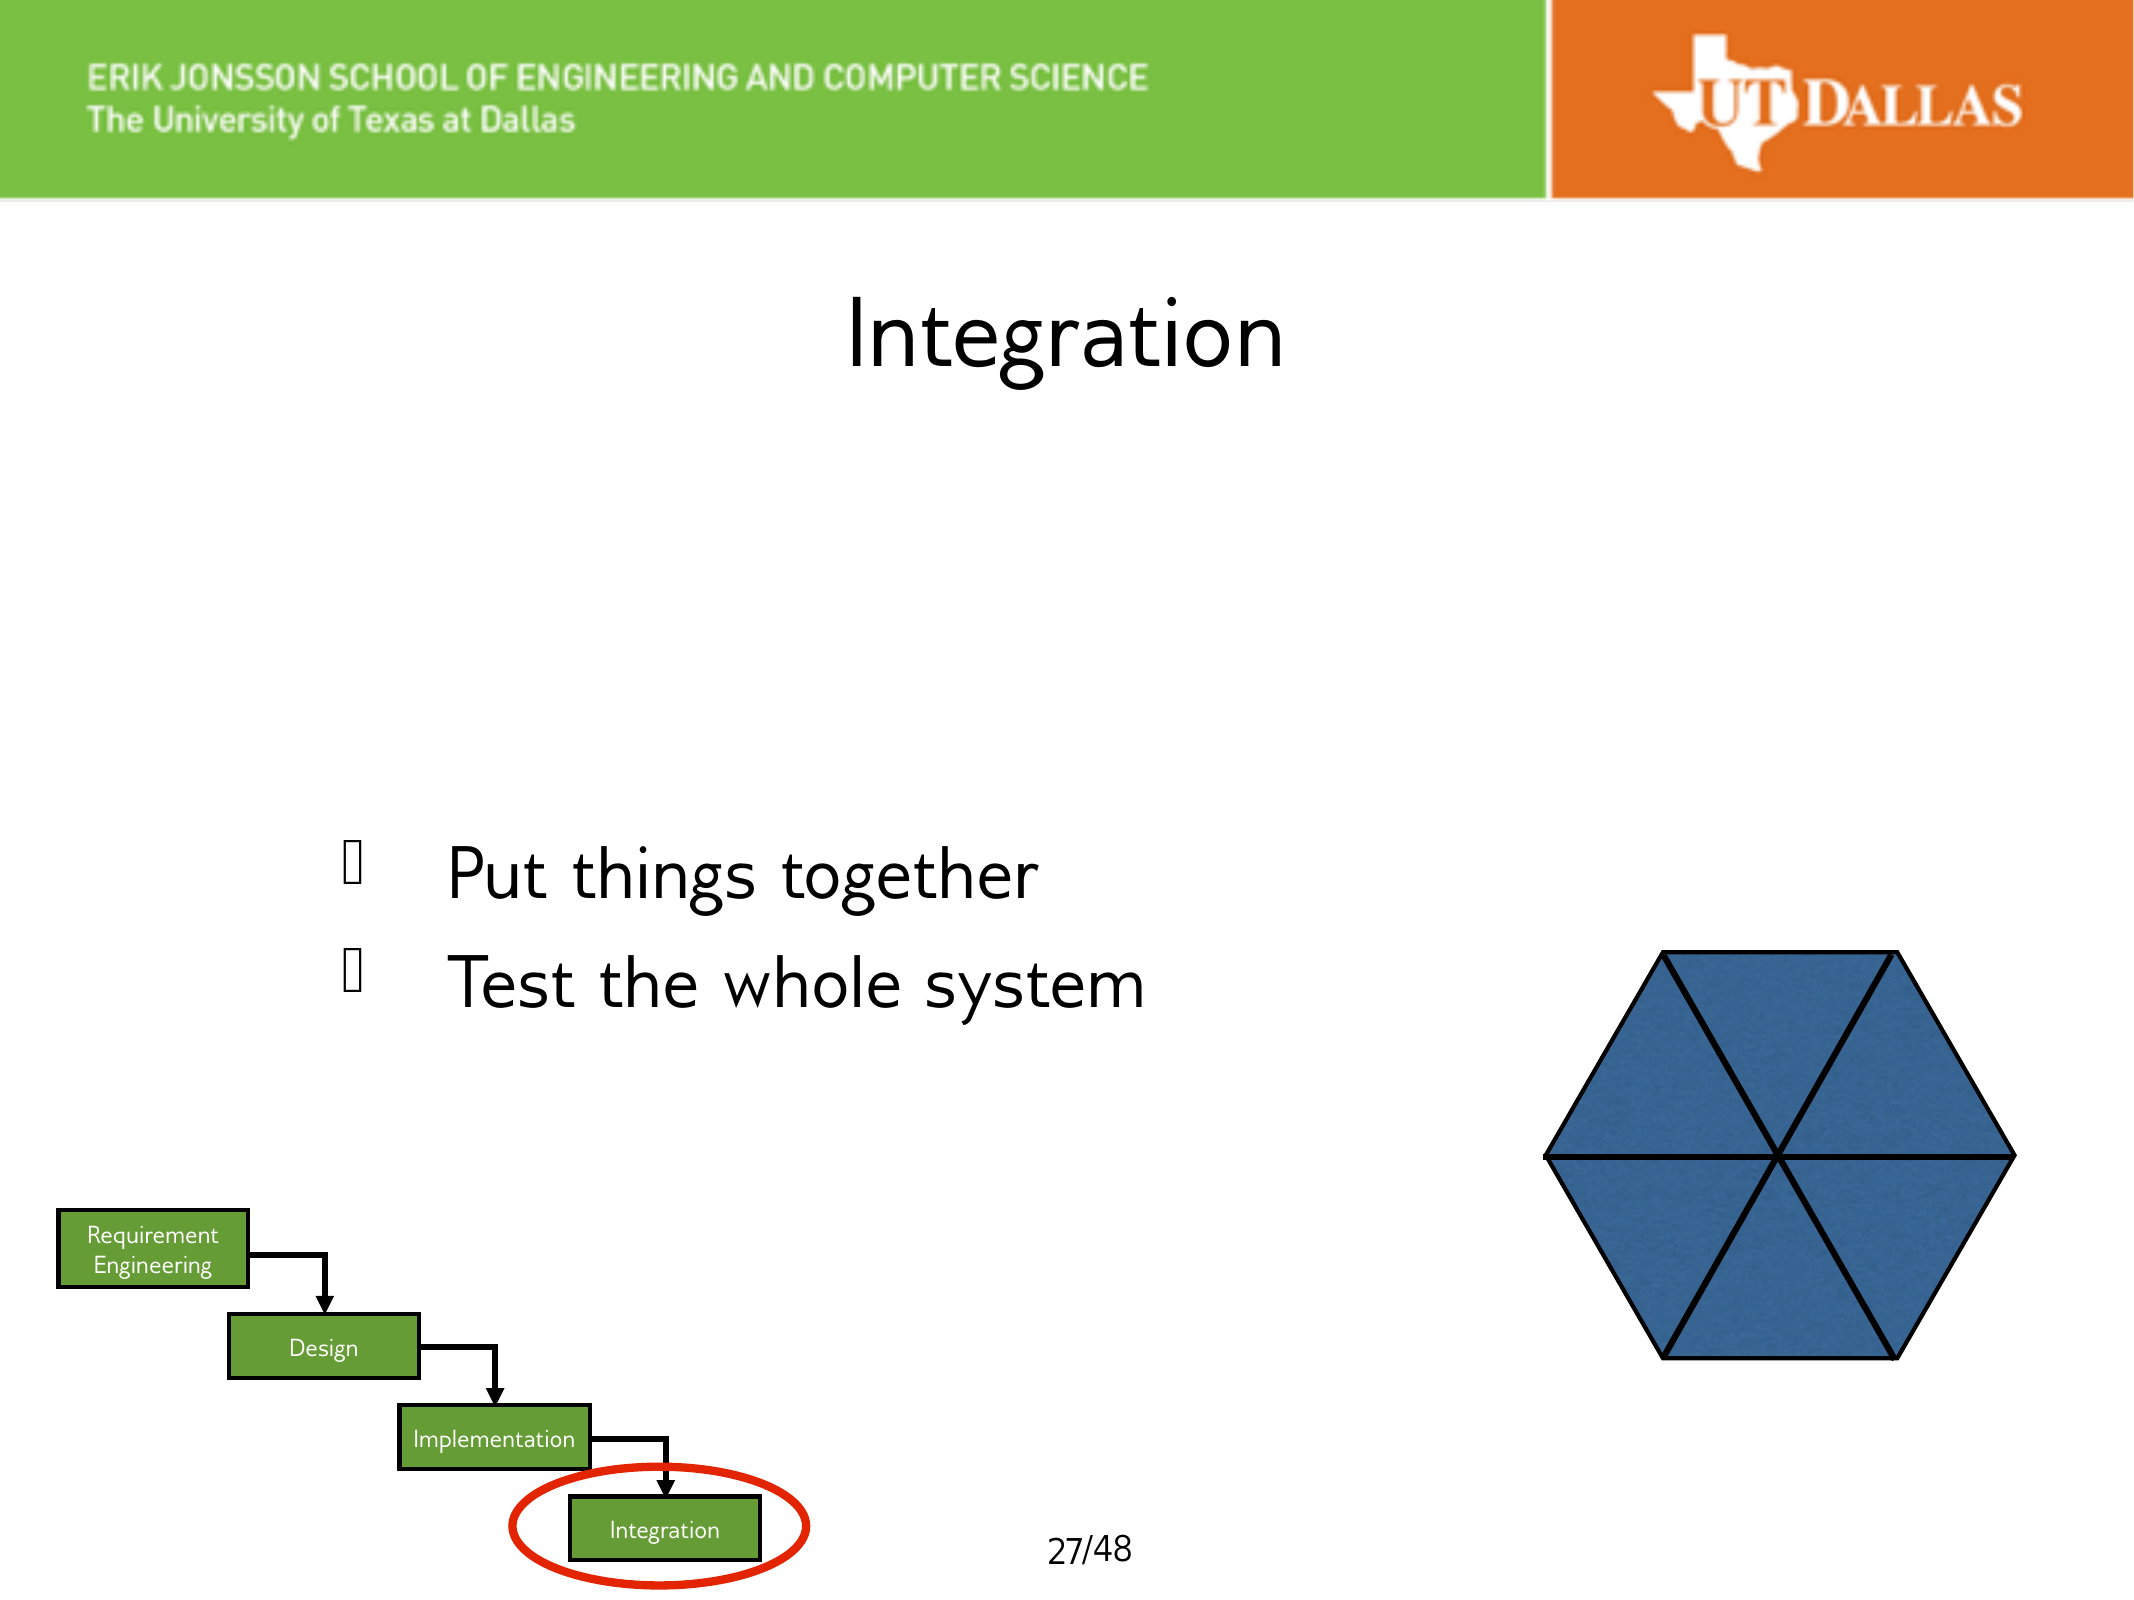

# Integration
Put things together
Test the whole system

Requirement Engineering

Design

Implementation

Integration

27